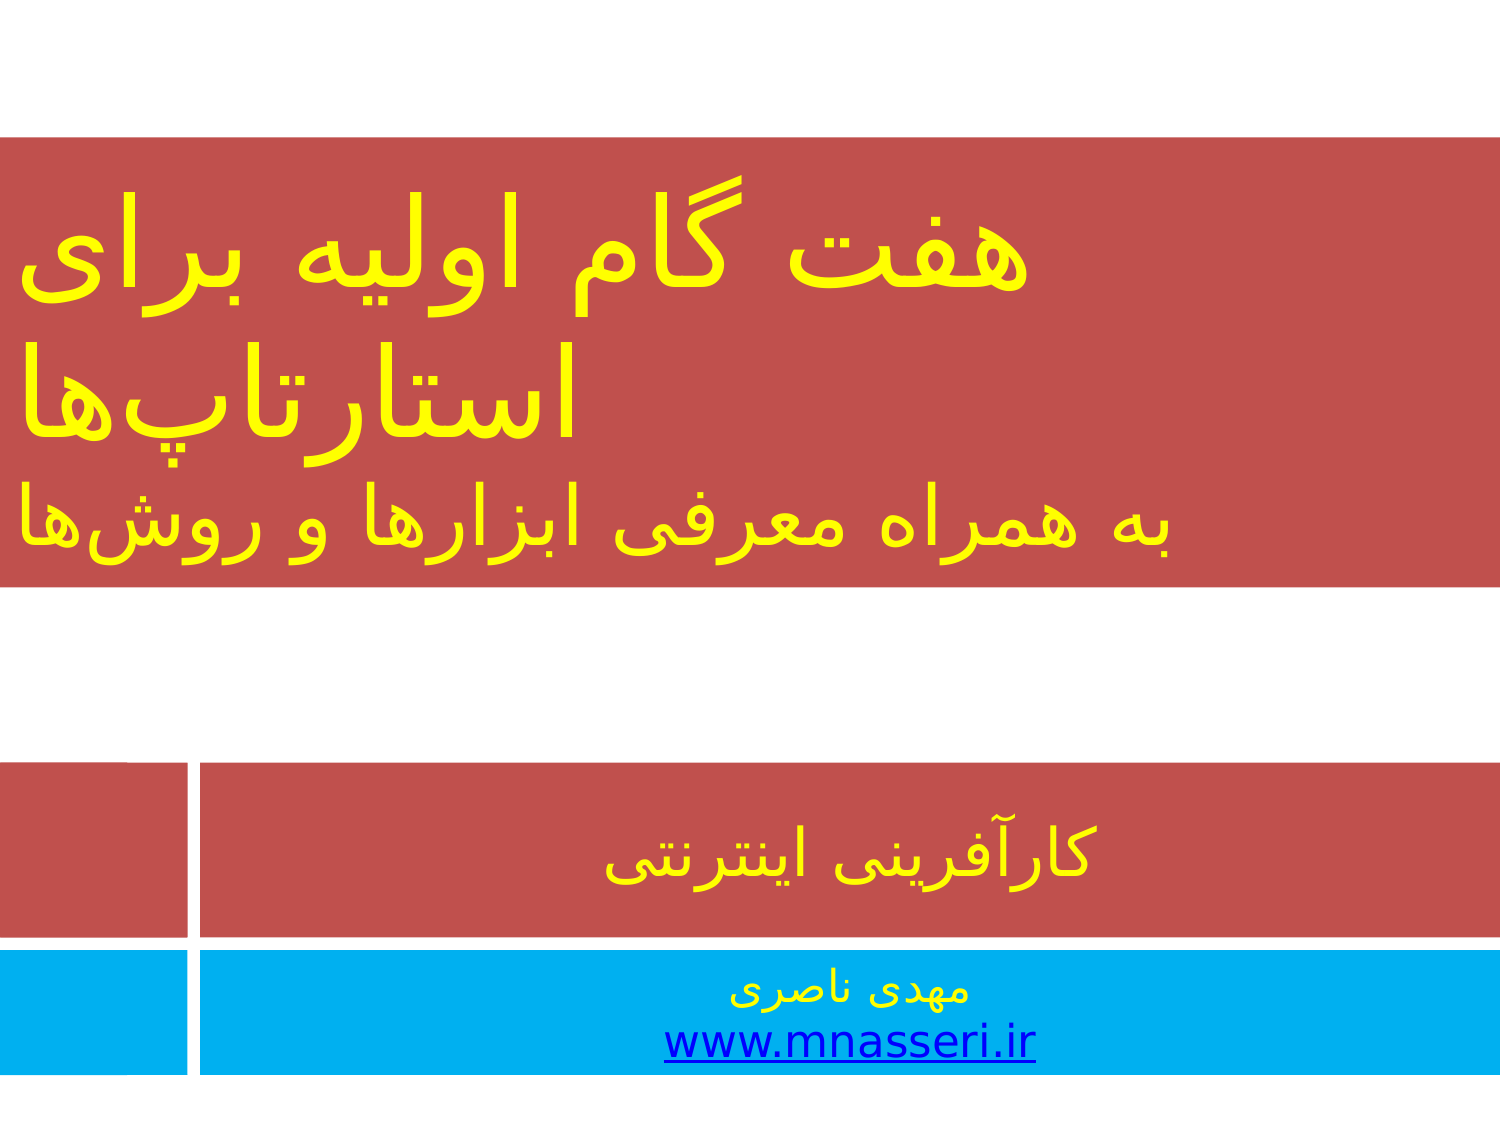

هفت گام اولیه برای استارتاپ‌ها
به همراه معرفی ابزارها و روش‌ها

کارآفرینی اینترنتی

مهدی ناصری
www.mnasseri.ir